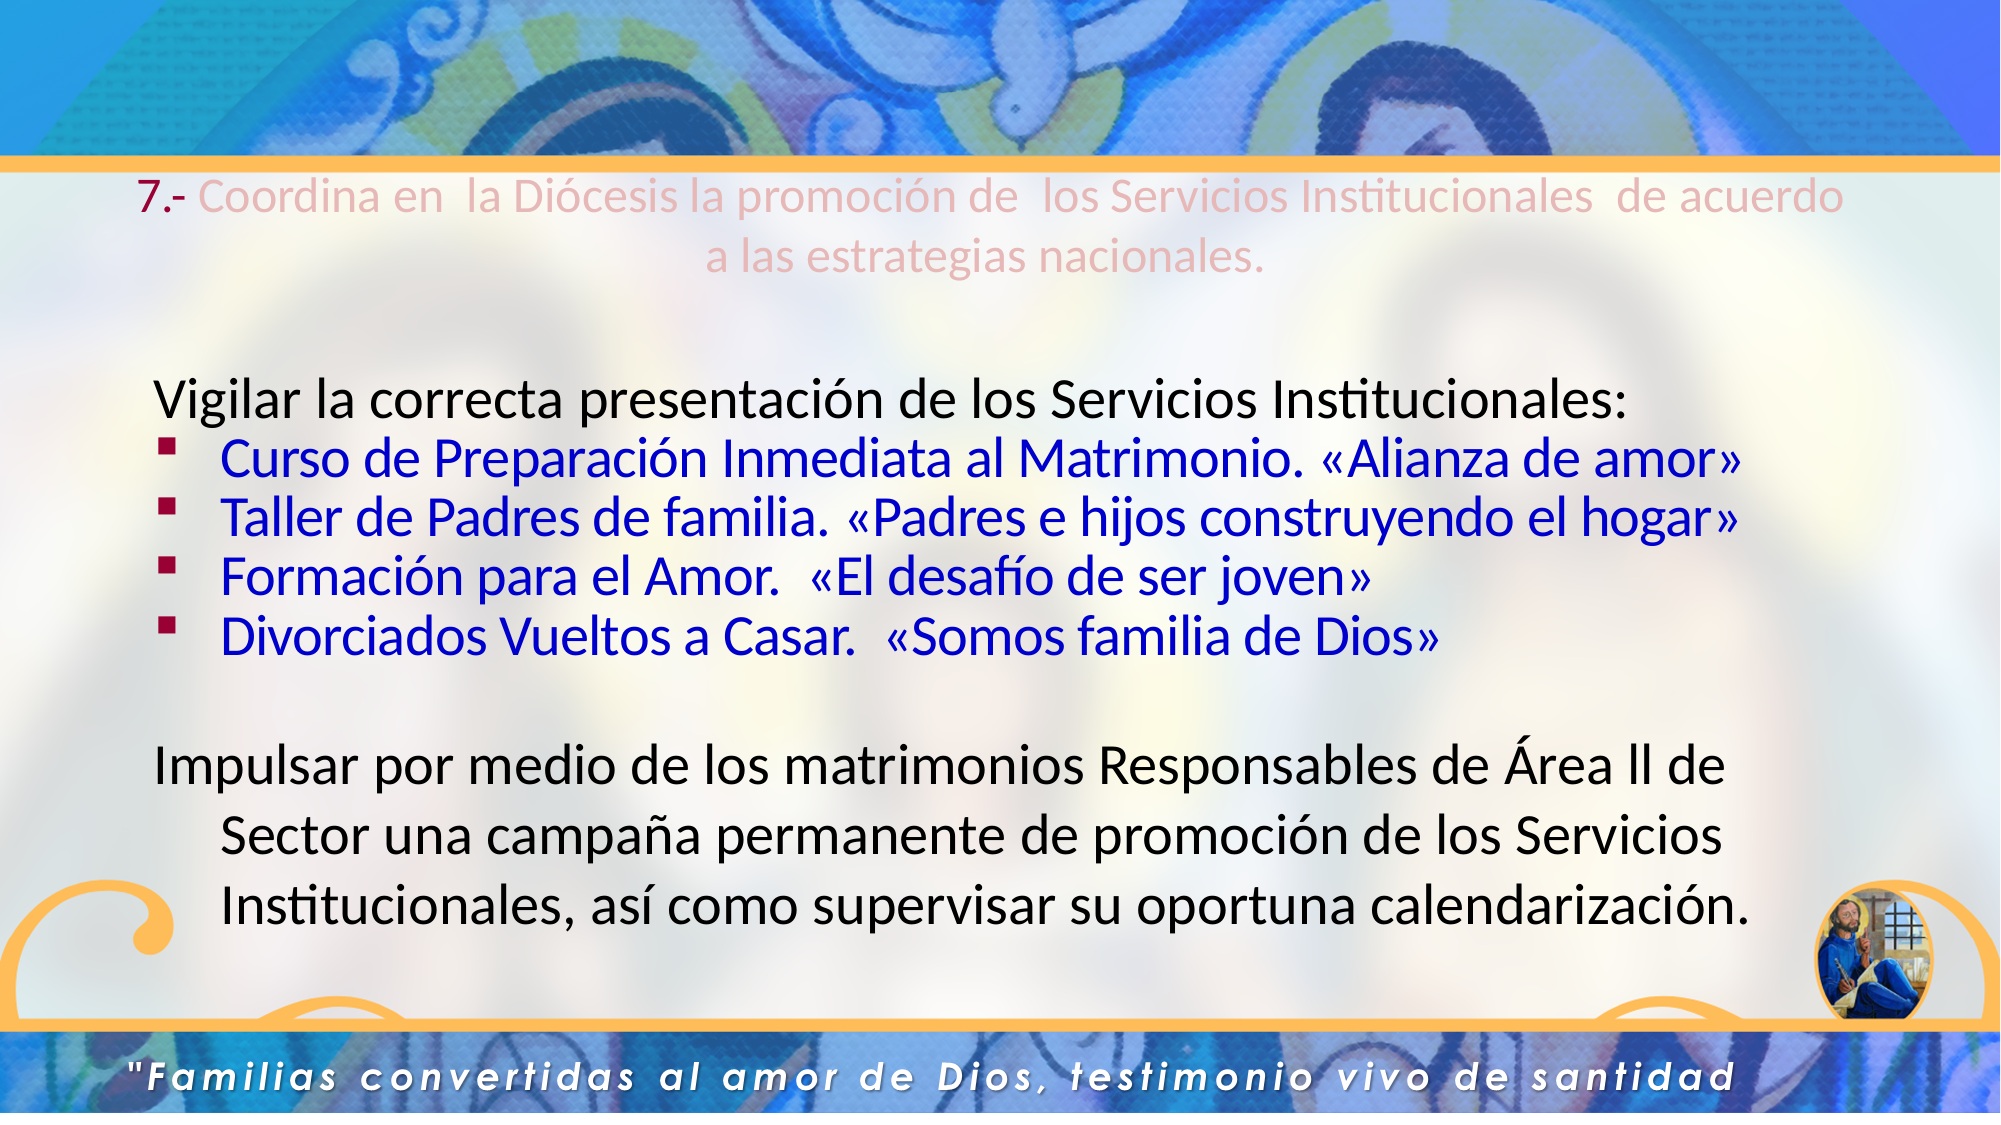

# 7.- Coordina en  la Diócesis la promoción de  los Servicios Institucionales  de acuerdo a las estrategias nacionales.
Vigilar la correcta presentación de los Servicios Institucionales:
Curso de Preparación Inmediata al Matrimonio. «Alianza de amor»
Taller de Padres de familia. «Padres e hijos construyendo el hogar»
Formación para el Amor.  «El desafío de ser joven»
Divorciados Vueltos a Casar.  «Somos familia de Dios»

Impulsar por medio de los matrimonios Responsables de Área ll de Sector una campaña permanente de promoción de los Servicios Institucionales, así como supervisar su oportuna calendarización.